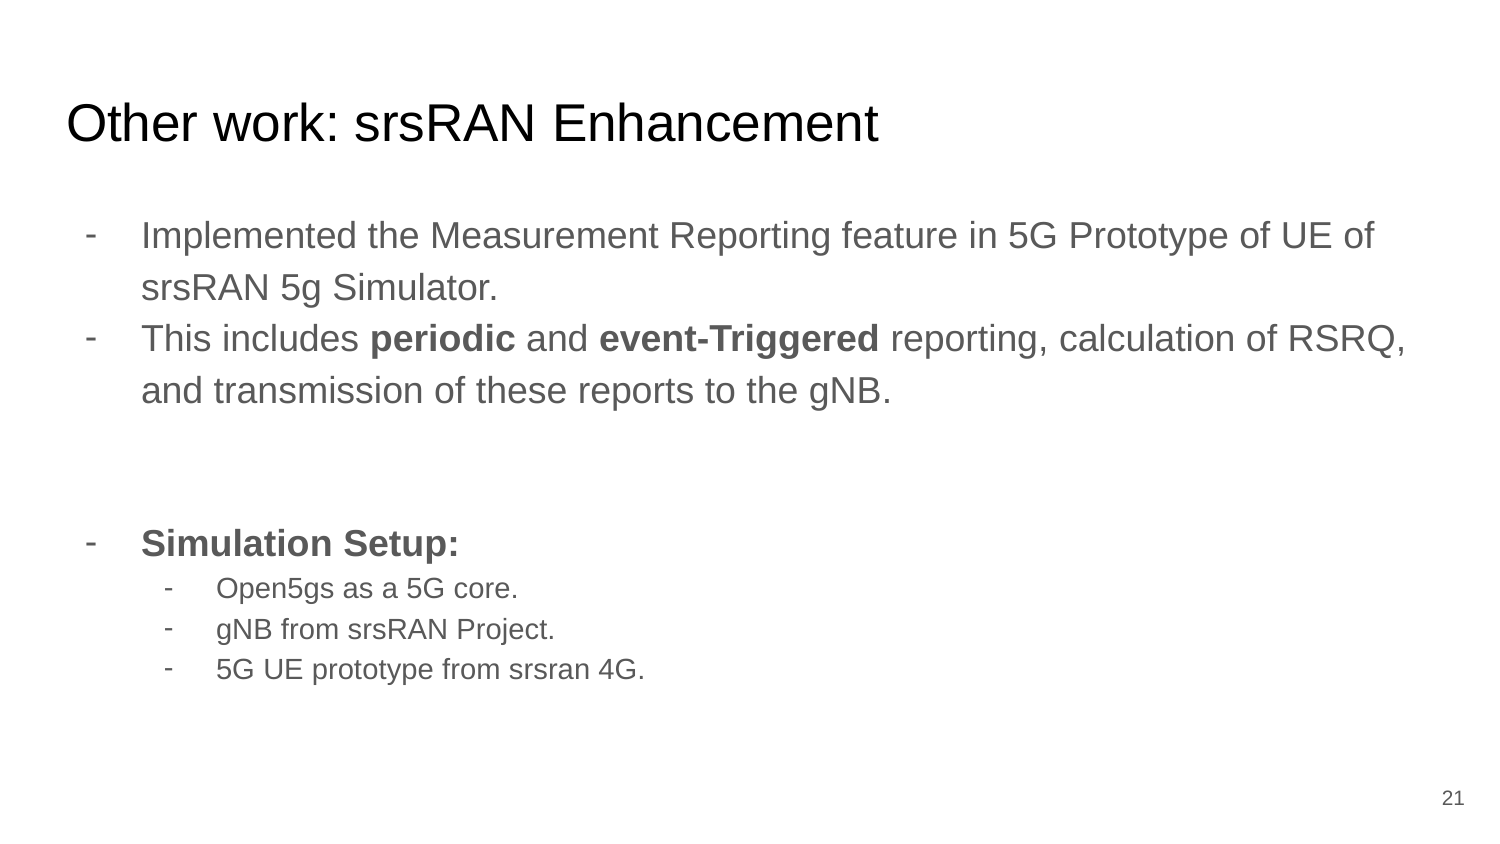

# Other work: srsRAN Enhancement
Implemented the Measurement Reporting feature in 5G Prototype of UE of srsRAN 5g Simulator.
This includes periodic and event-Triggered reporting, calculation of RSRQ, and transmission of these reports to the gNB.

Simulation Setup:
Open5gs as a 5G core.
gNB from srsRAN Project.
5G UE prototype from srsran 4G.
21